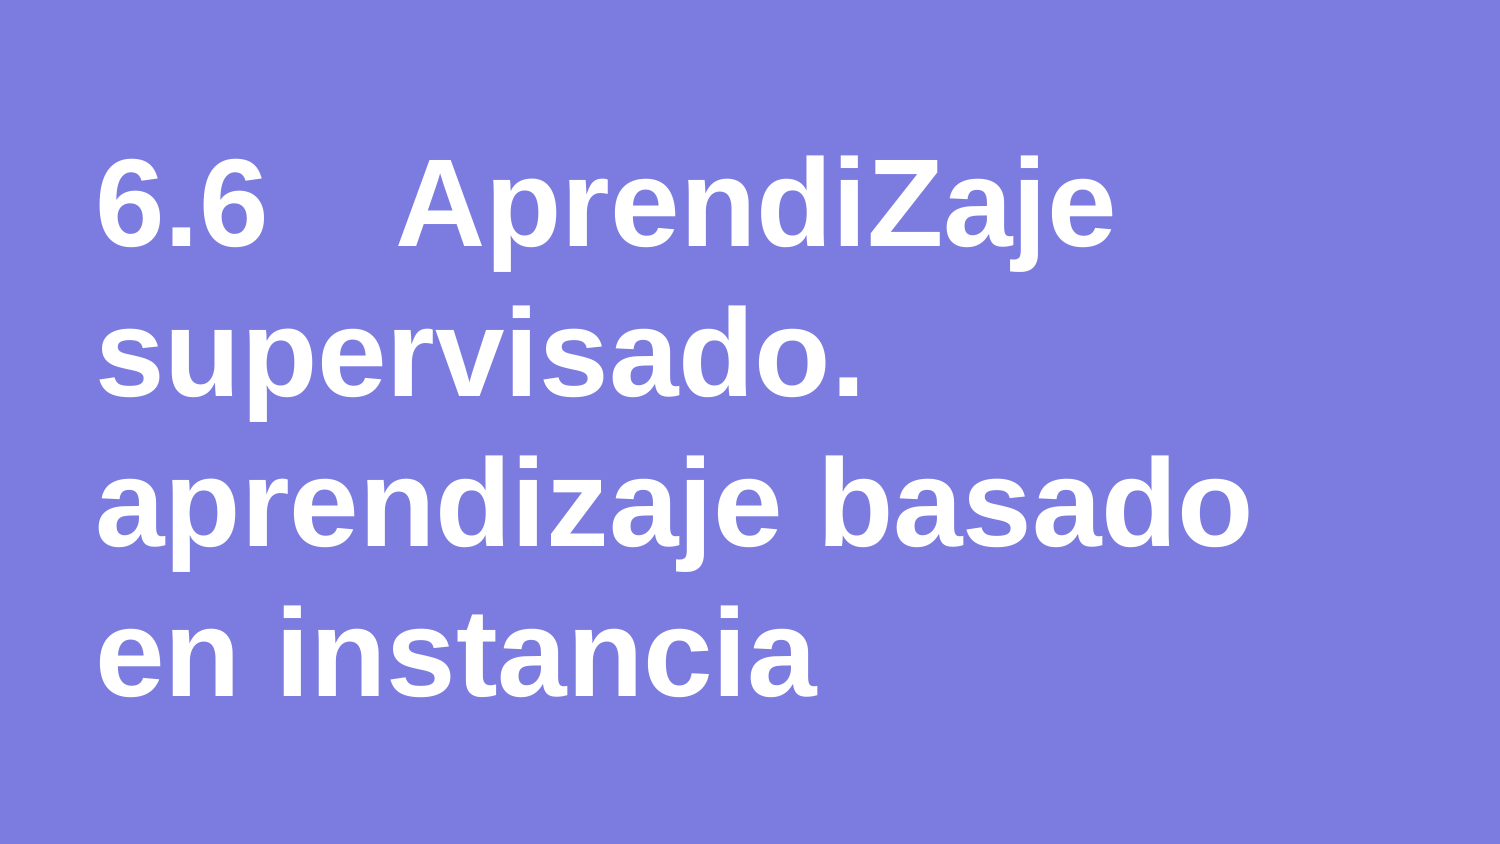

# 6.6	AprendiZaje supervisado.
aprendizaje basado en instancia